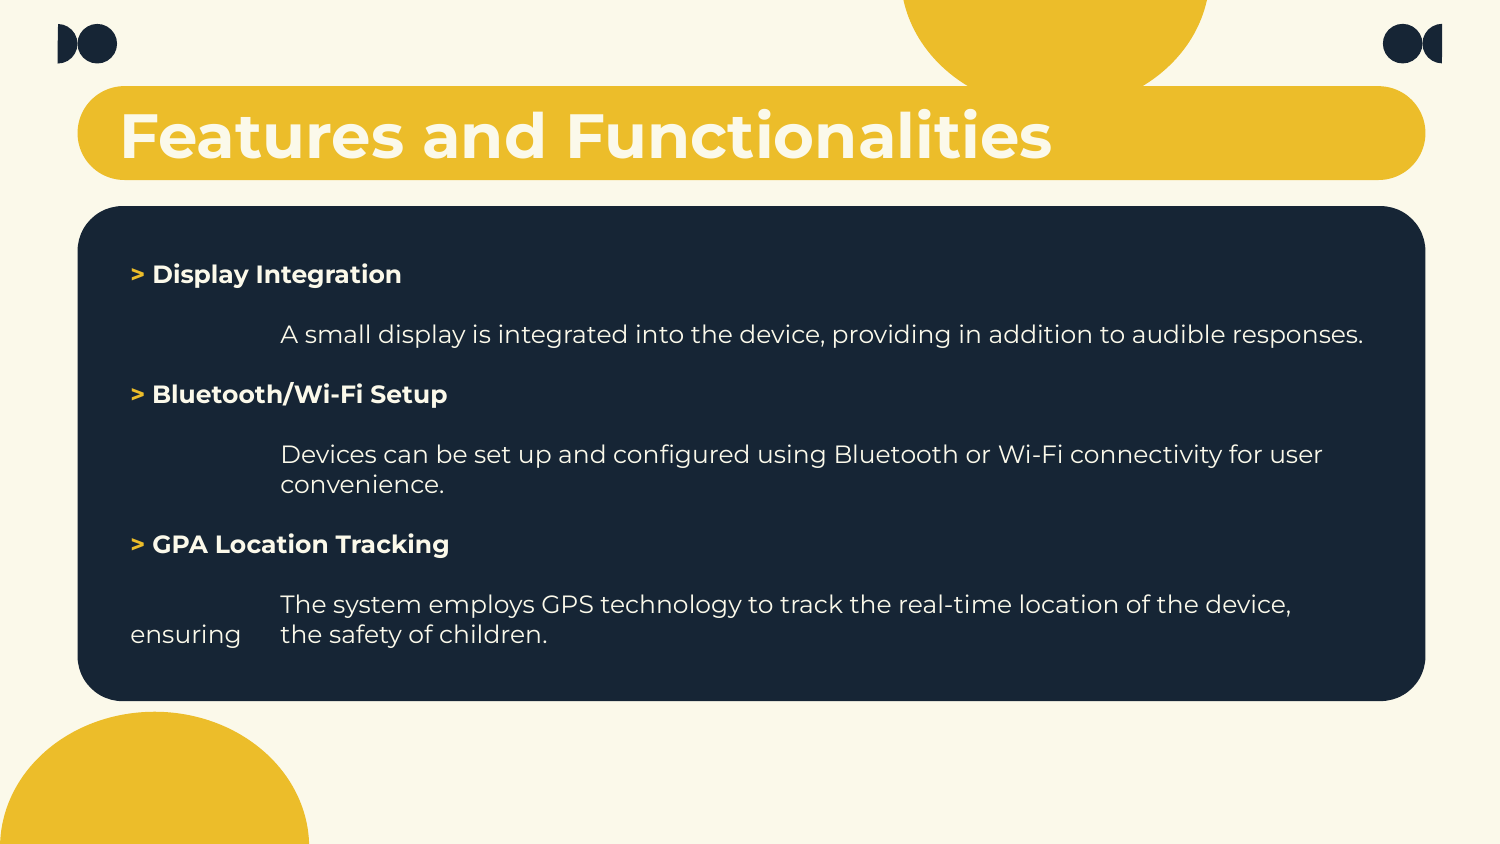

Features and Functionalities

> Display Integration
	A small display is integrated into the device, providing in addition to audible responses.
 
> Bluetooth/Wi-Fi Setup
	Devices can be set up and configured using Bluetooth or Wi-Fi connectivity for user 	convenience.
 
> GPA Location Tracking
	The system employs GPS technology to track the real-time location of the device, ensuring 	the safety of children.